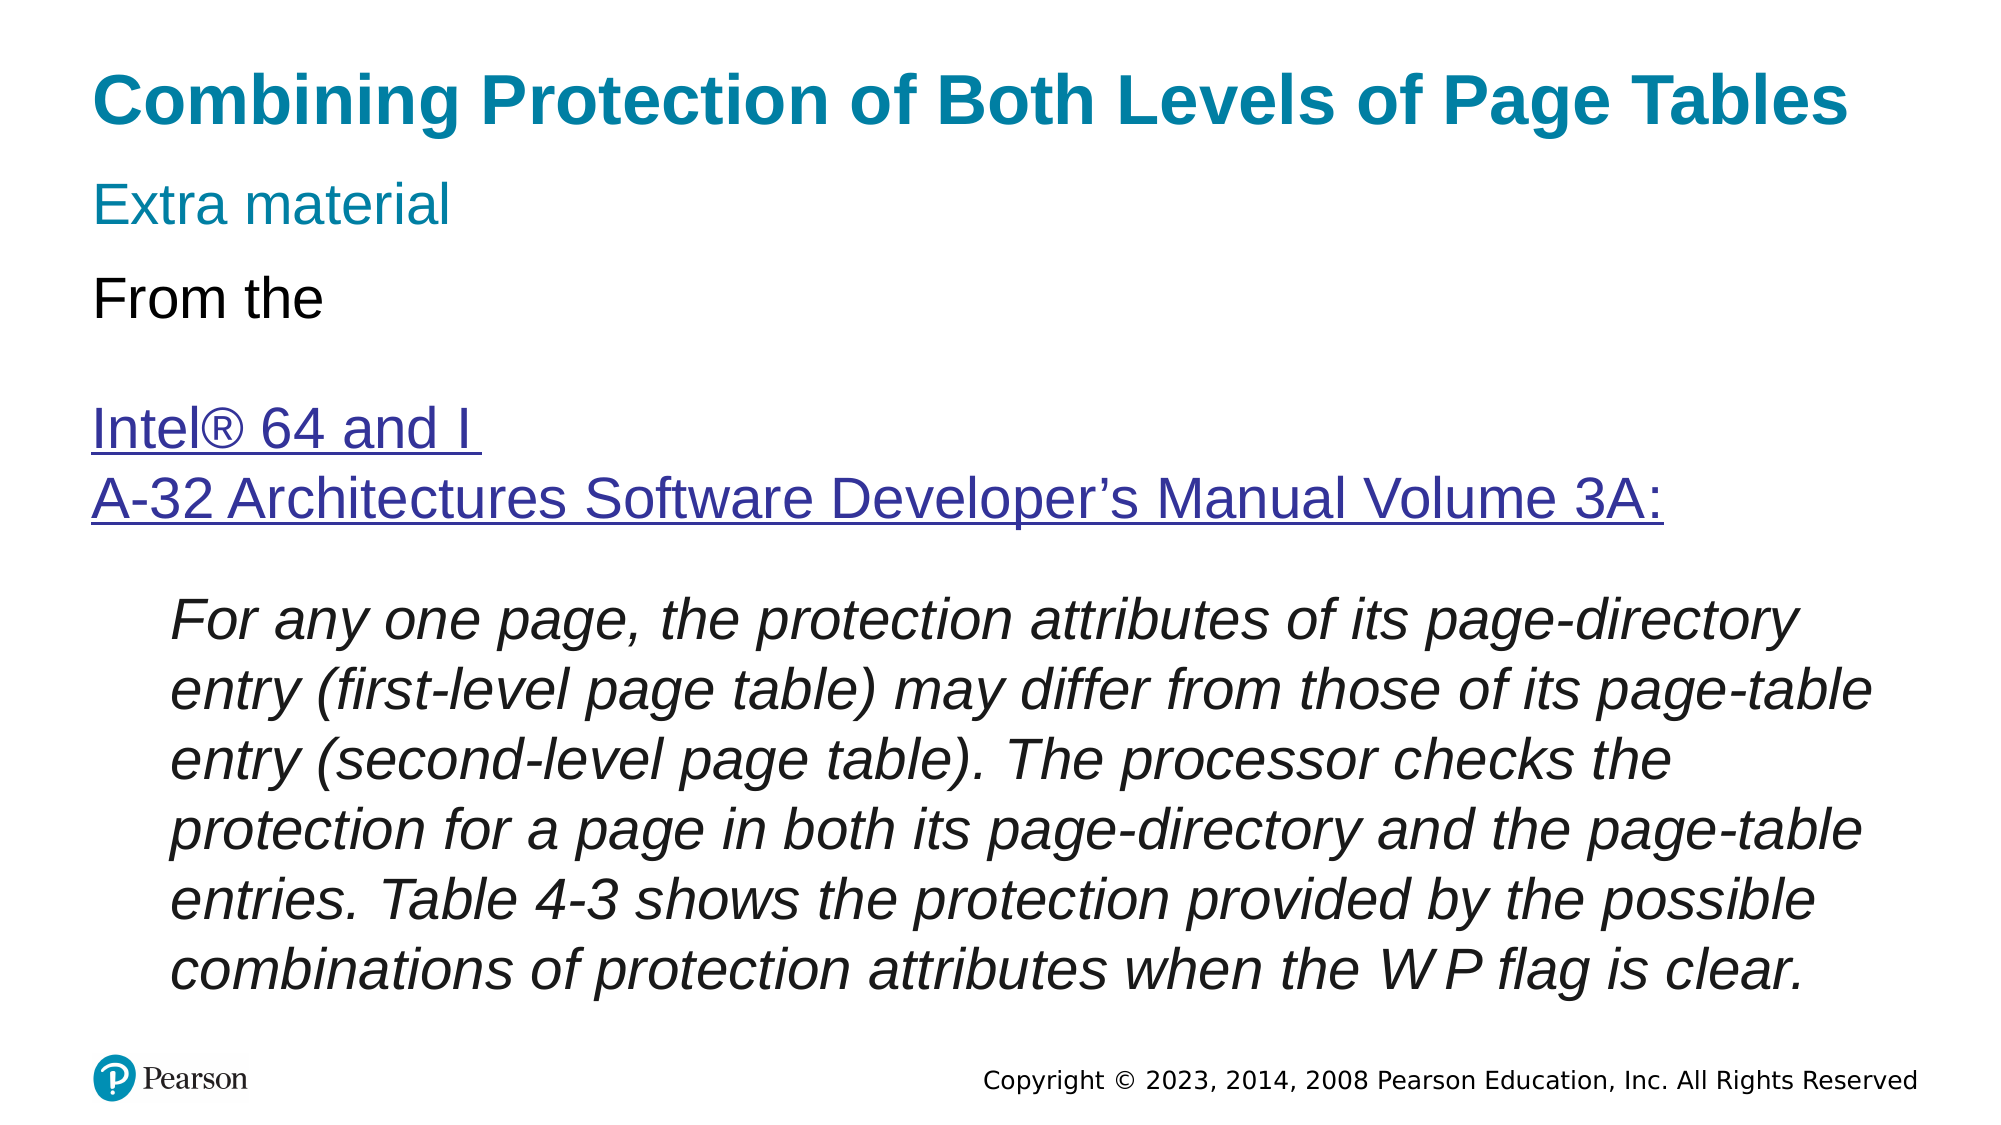

# Combining Protection of Both Levels of Page Tables
Extra material
From the
Intel® 64 and I A-32 Architectures Software Developer’s Manual Volume 3A:
For any one page, the protection attributes of its page-directory entry (first-level page table) may differ from those of its page-table entry (second-level page table). The processor checks the protection for a page in both its page-directory and the page-table entries. Table 4-3 shows the protection provided by the possible combinations of protection attributes when the W P flag is clear.